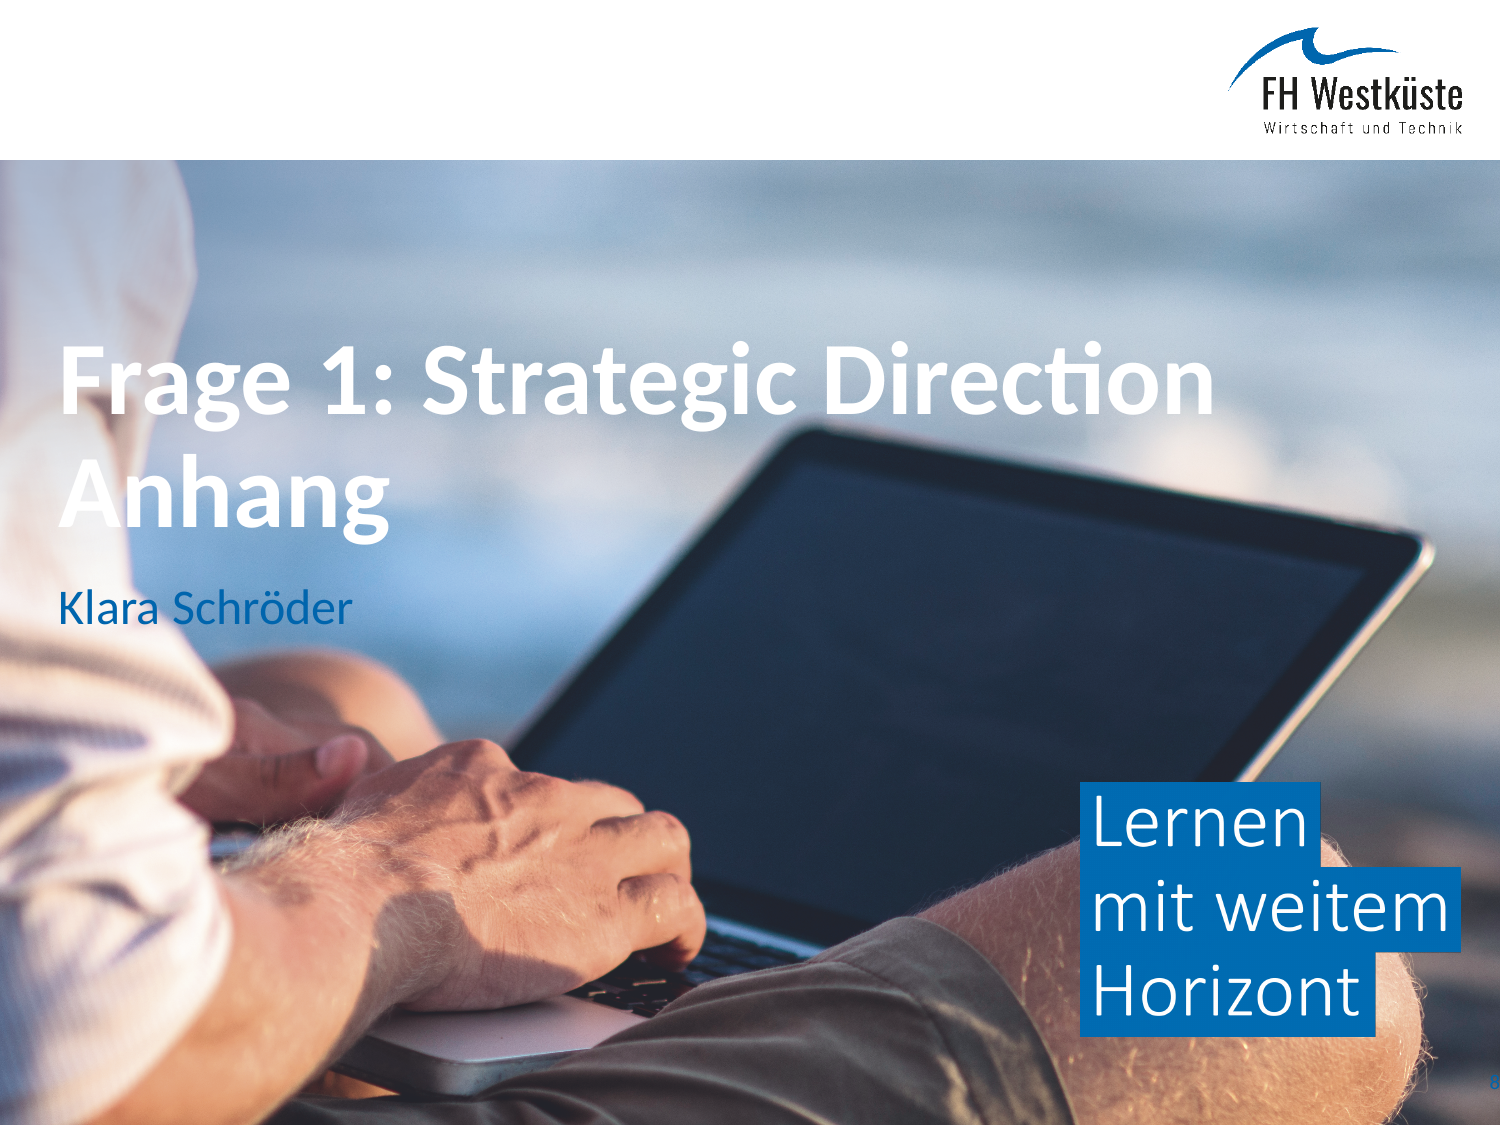

# Frage 1: Strategic Direction Anhang
Klara Schröder
8